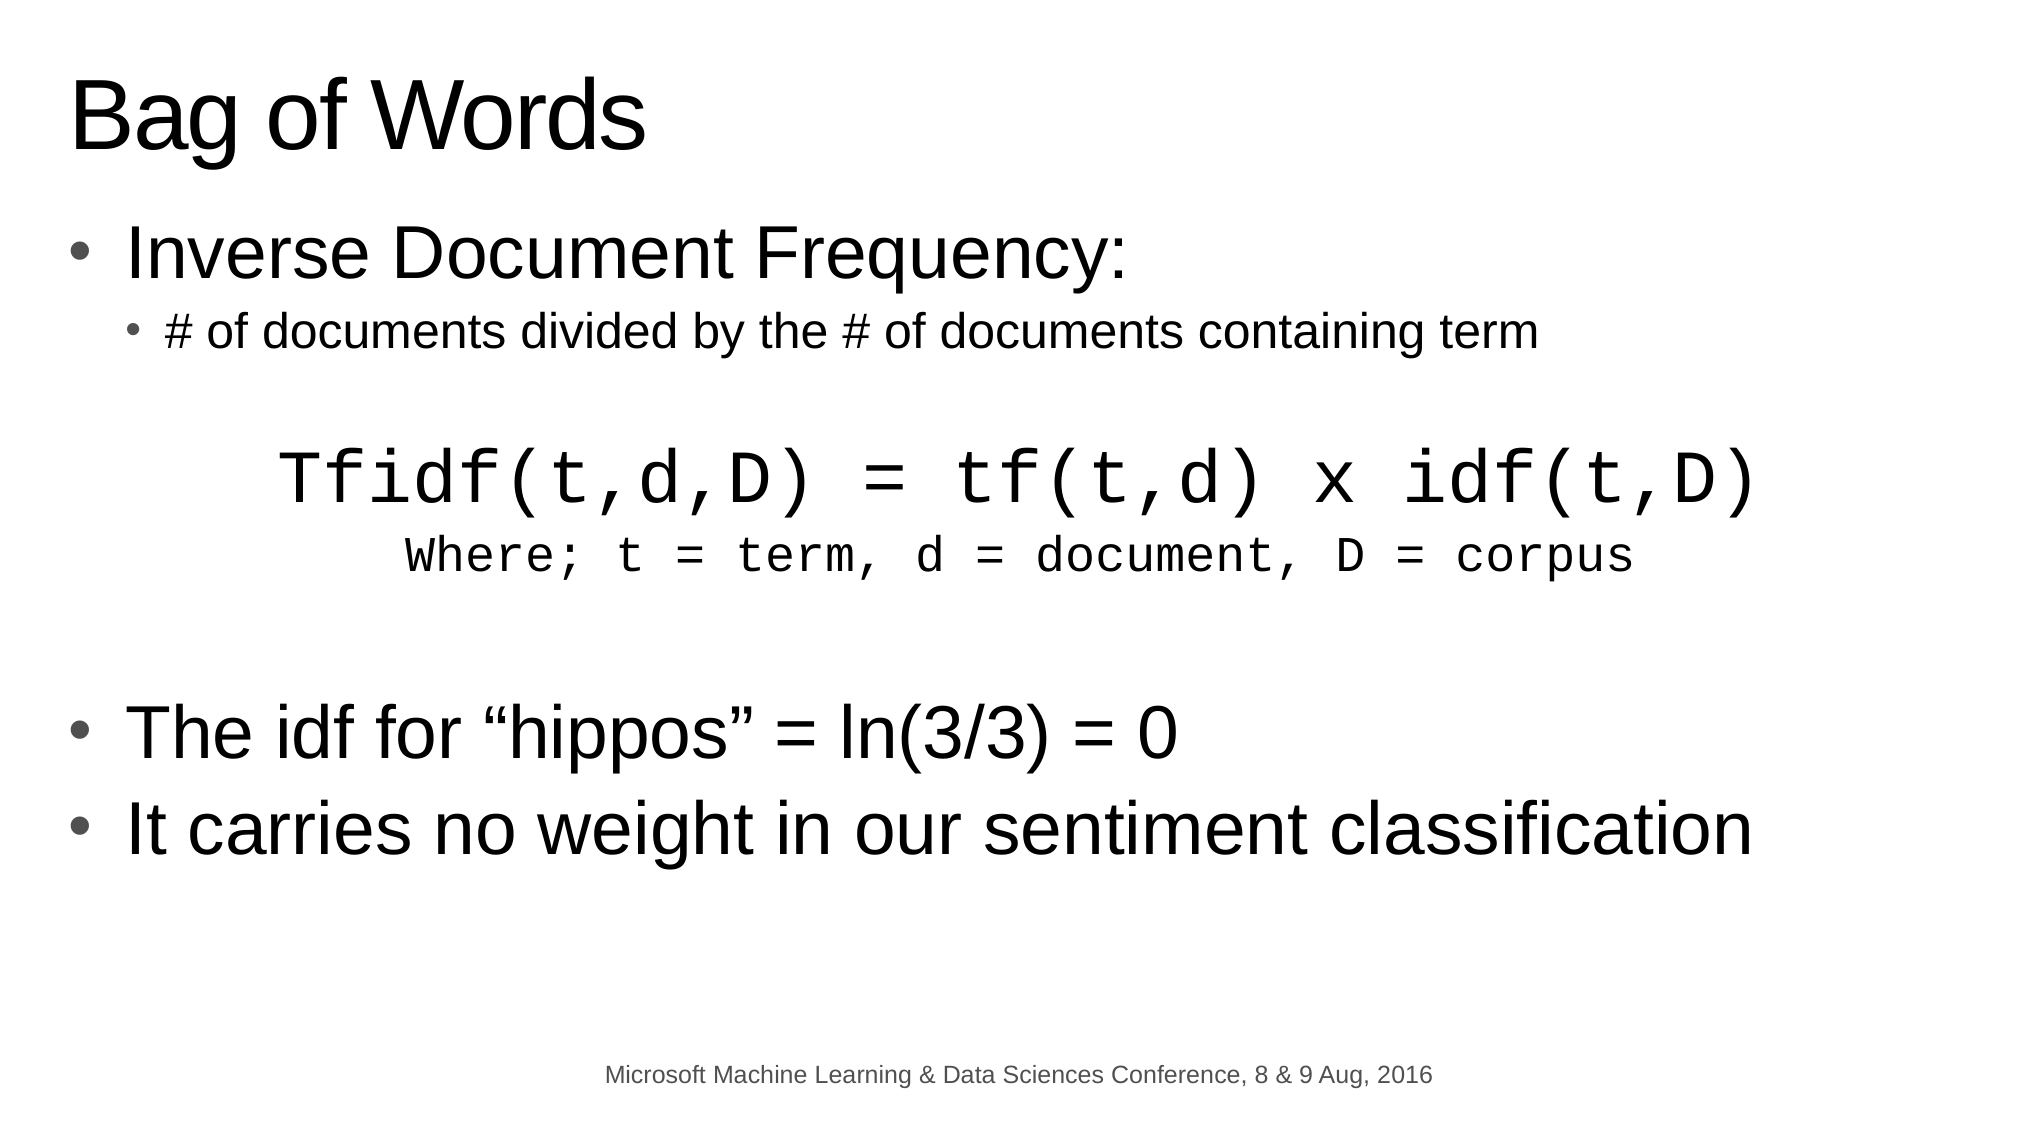

# Bag of Words
Inverse Document Frequency:
# of documents divided by the # of documents containing term

Tfidf(t,d,D) = tf(t,d) x idf(t,D)
Where; t = term, d = document, D = corpus

The idf for “hippos” = ln(3/3) = 0
It carries no weight in our sentiment classification